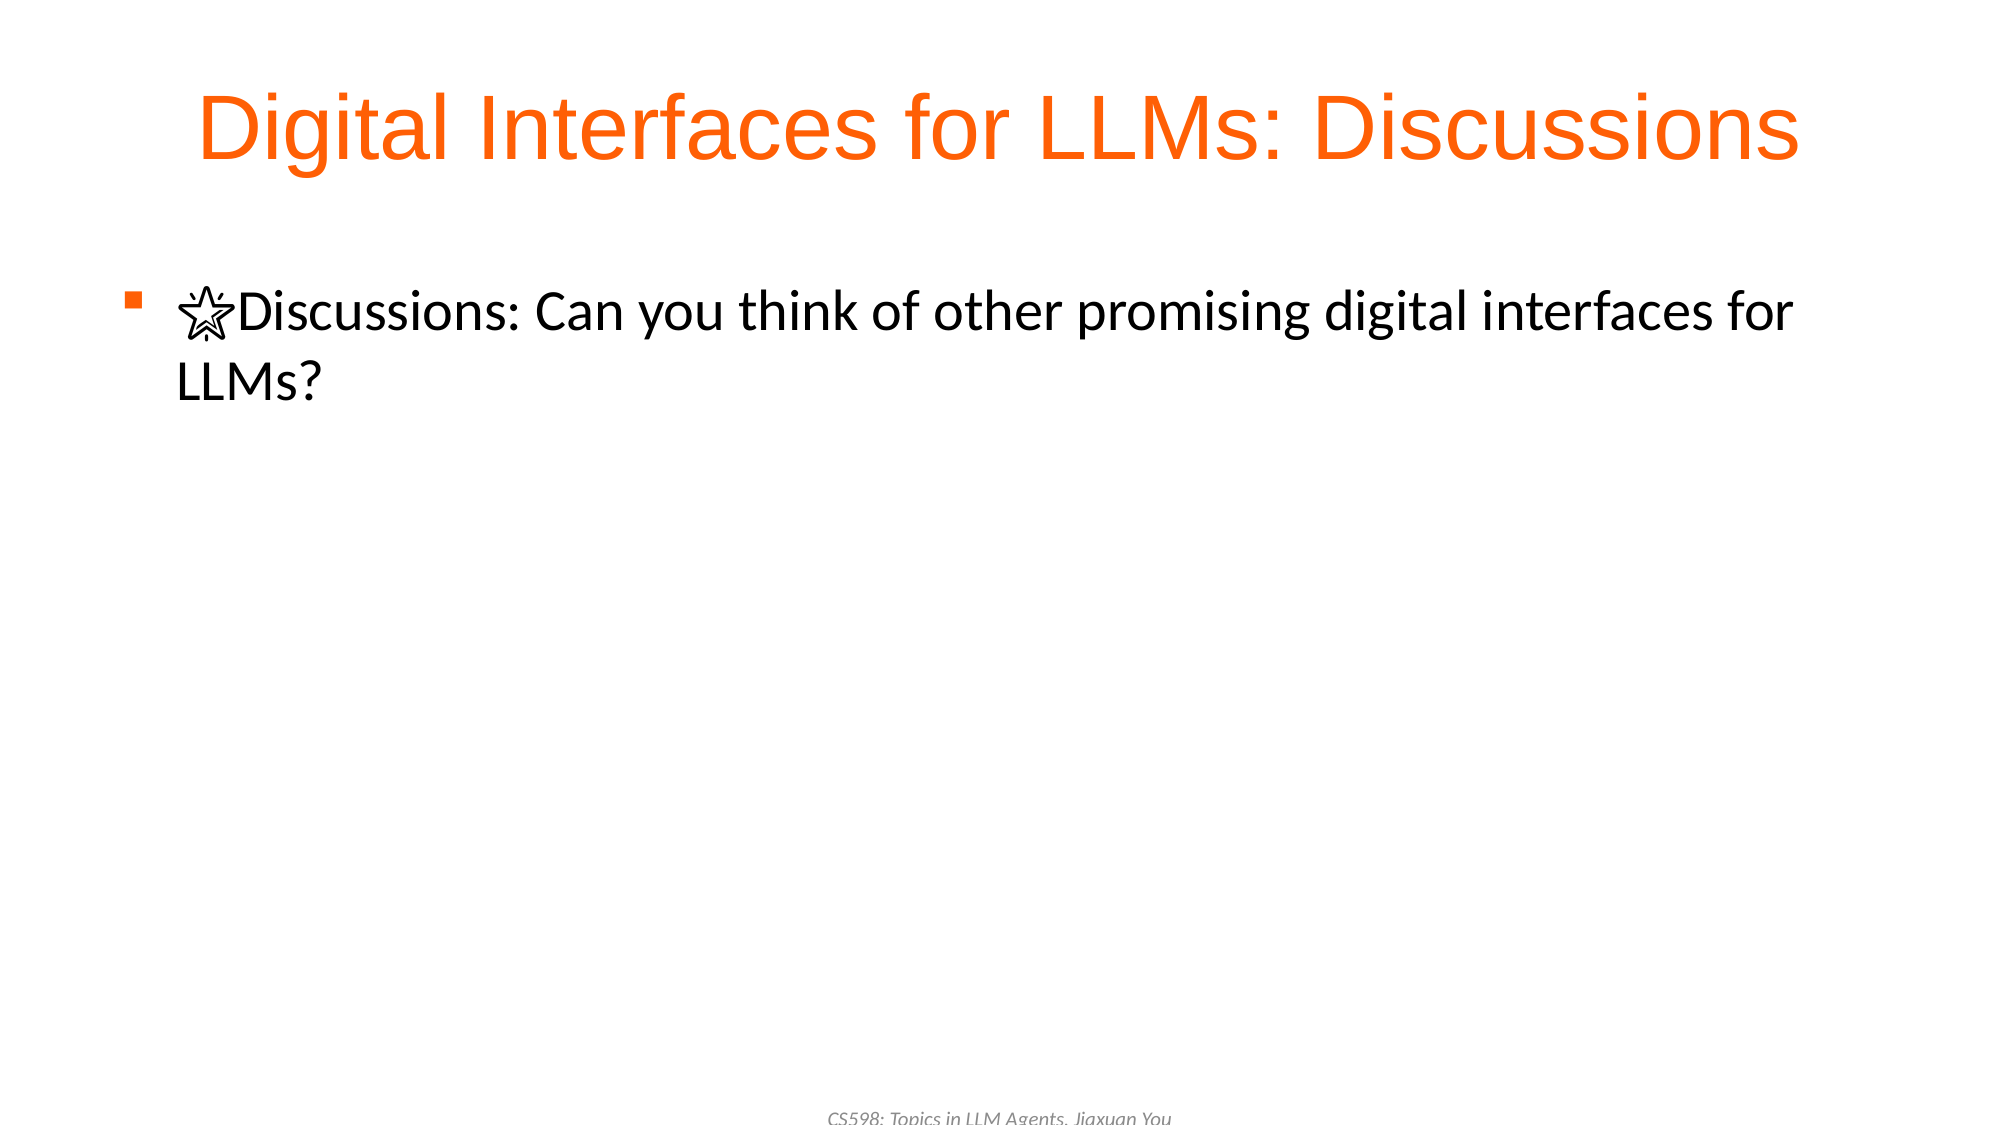

# Digital Interfaces for LLMs: Discussions
🌟Discussions: Can you think of other promising digital interfaces for LLMs?
CS598: Topics in LLM Agents, Jiaxuan You

18